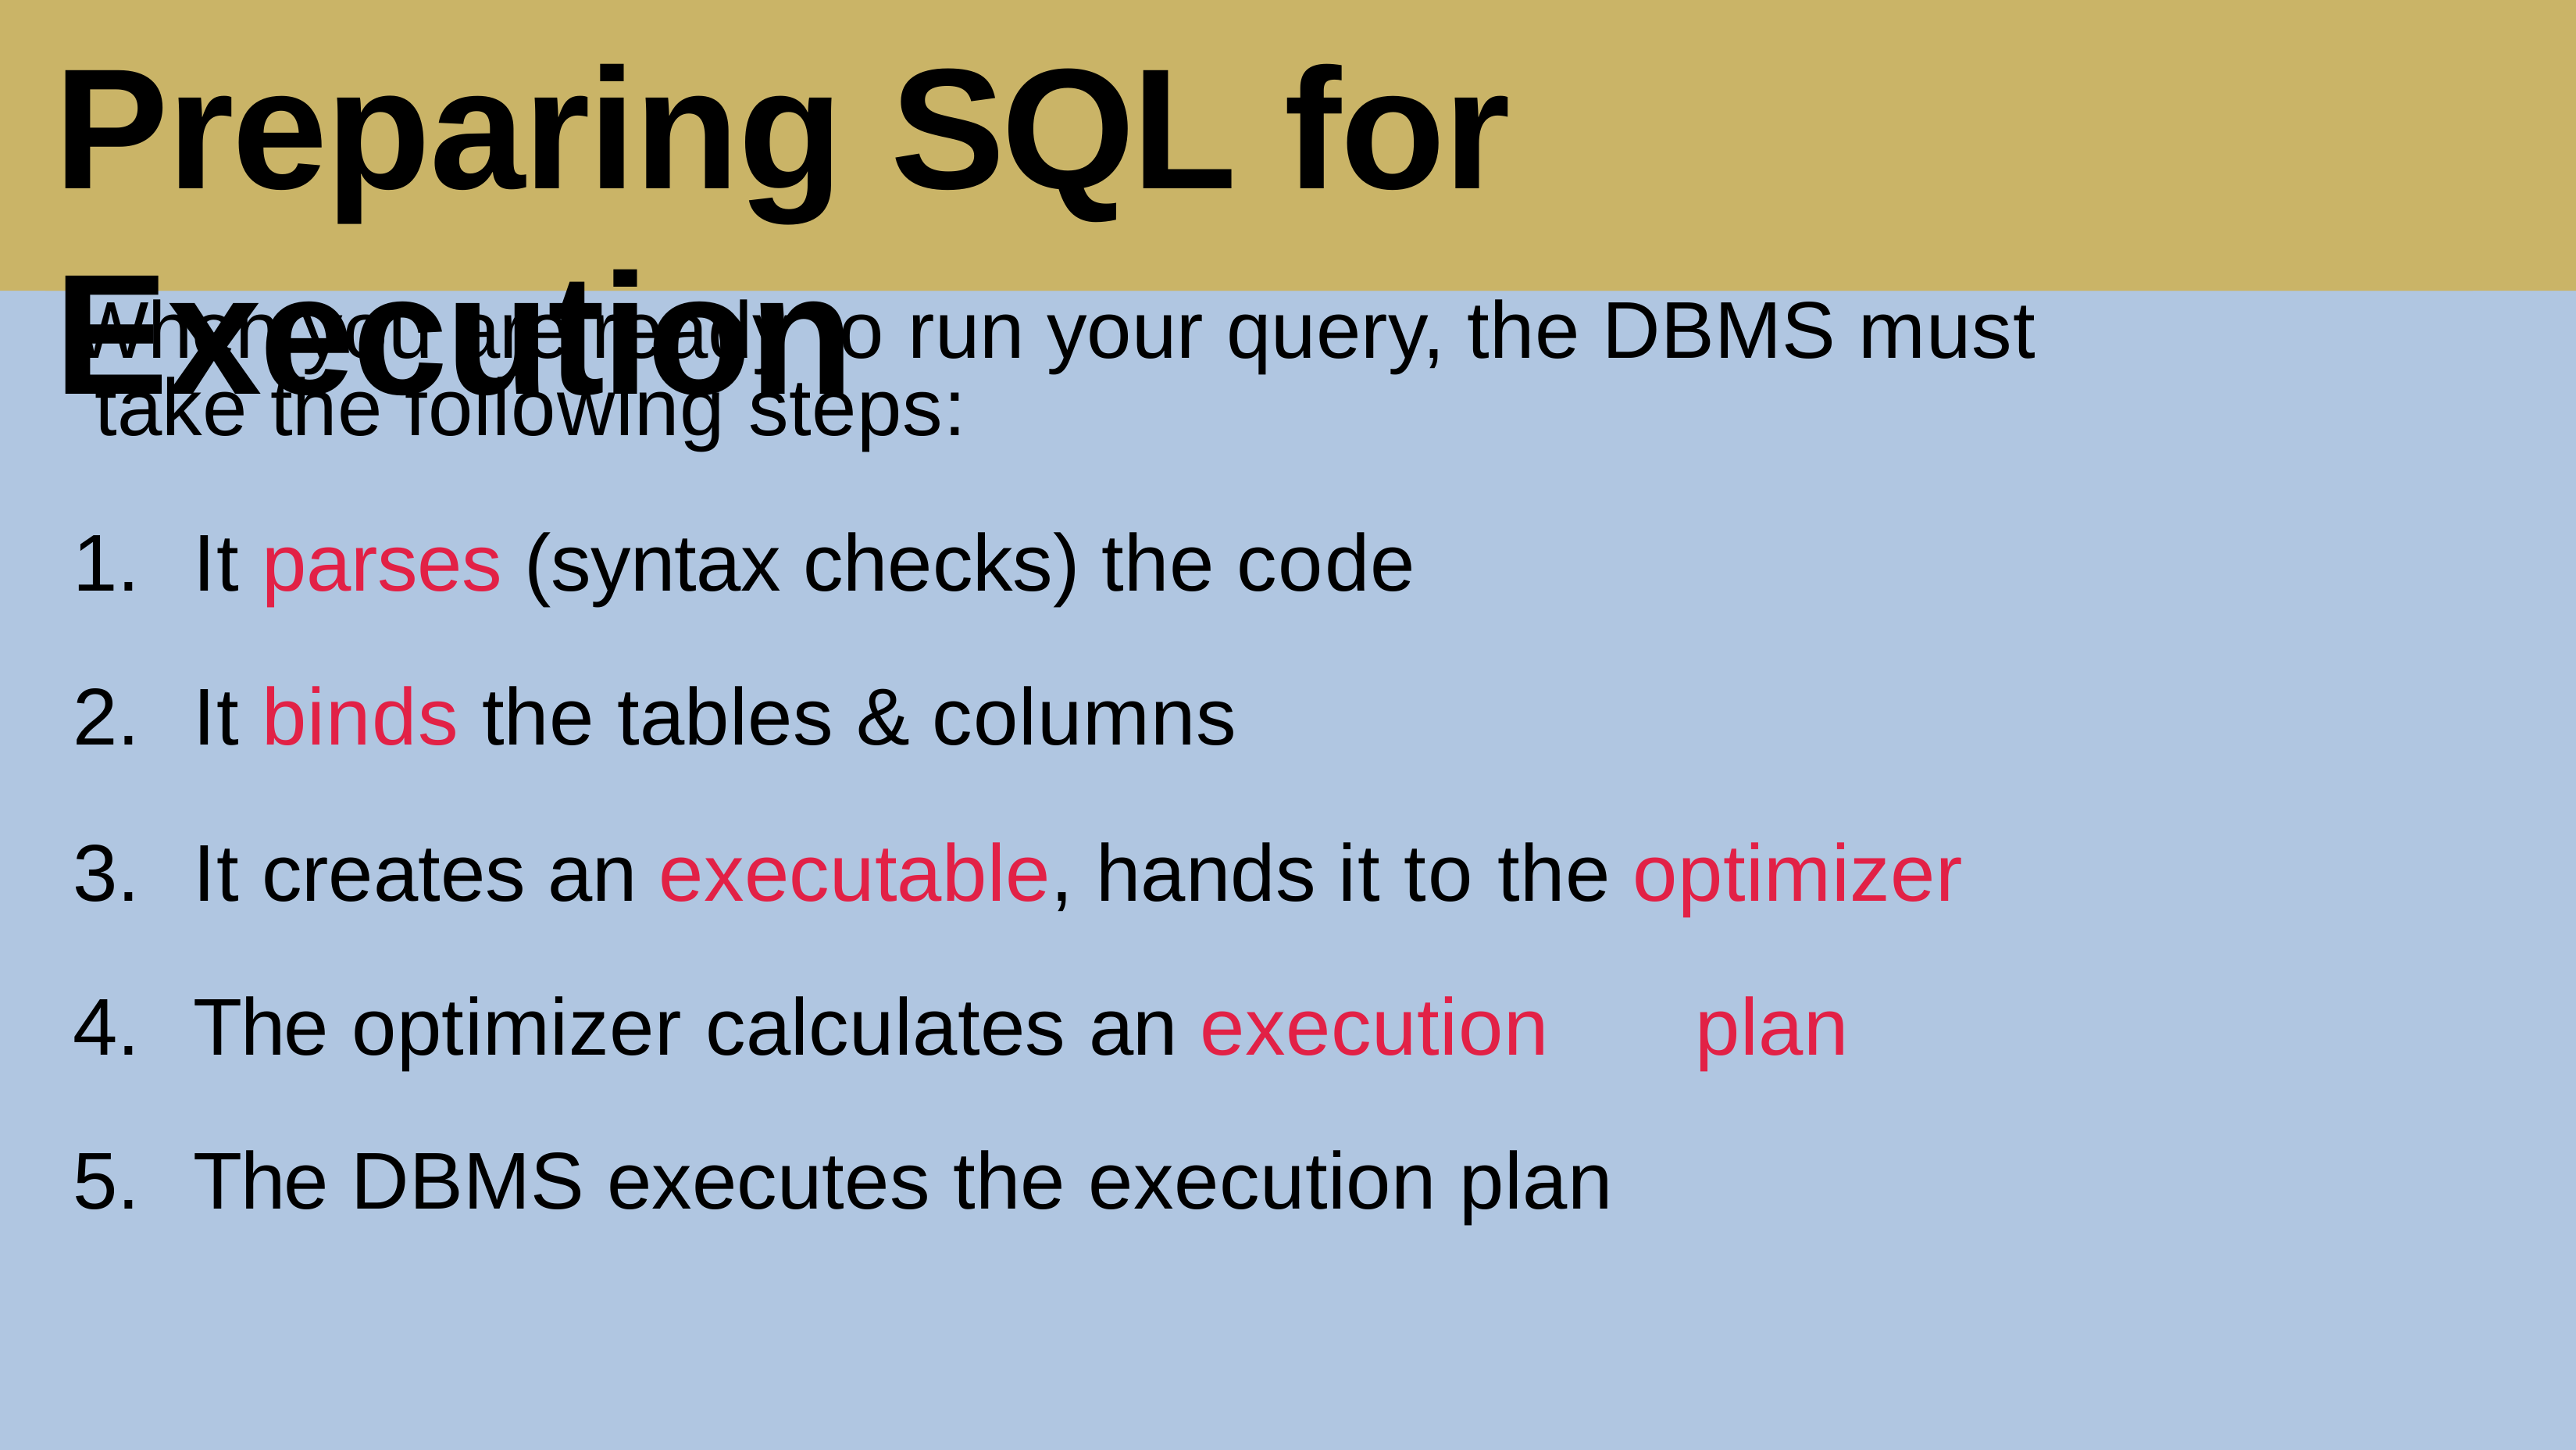

# Preparing SQL for Execution
When you are ready to run your query, the DBMS must  take the following steps:
It parses (syntax checks) the code
It binds the tables & columns
It creates an executable, hands it to the optimizer
The optimizer calculates an execution	plan
The DBMS executes the execution plan